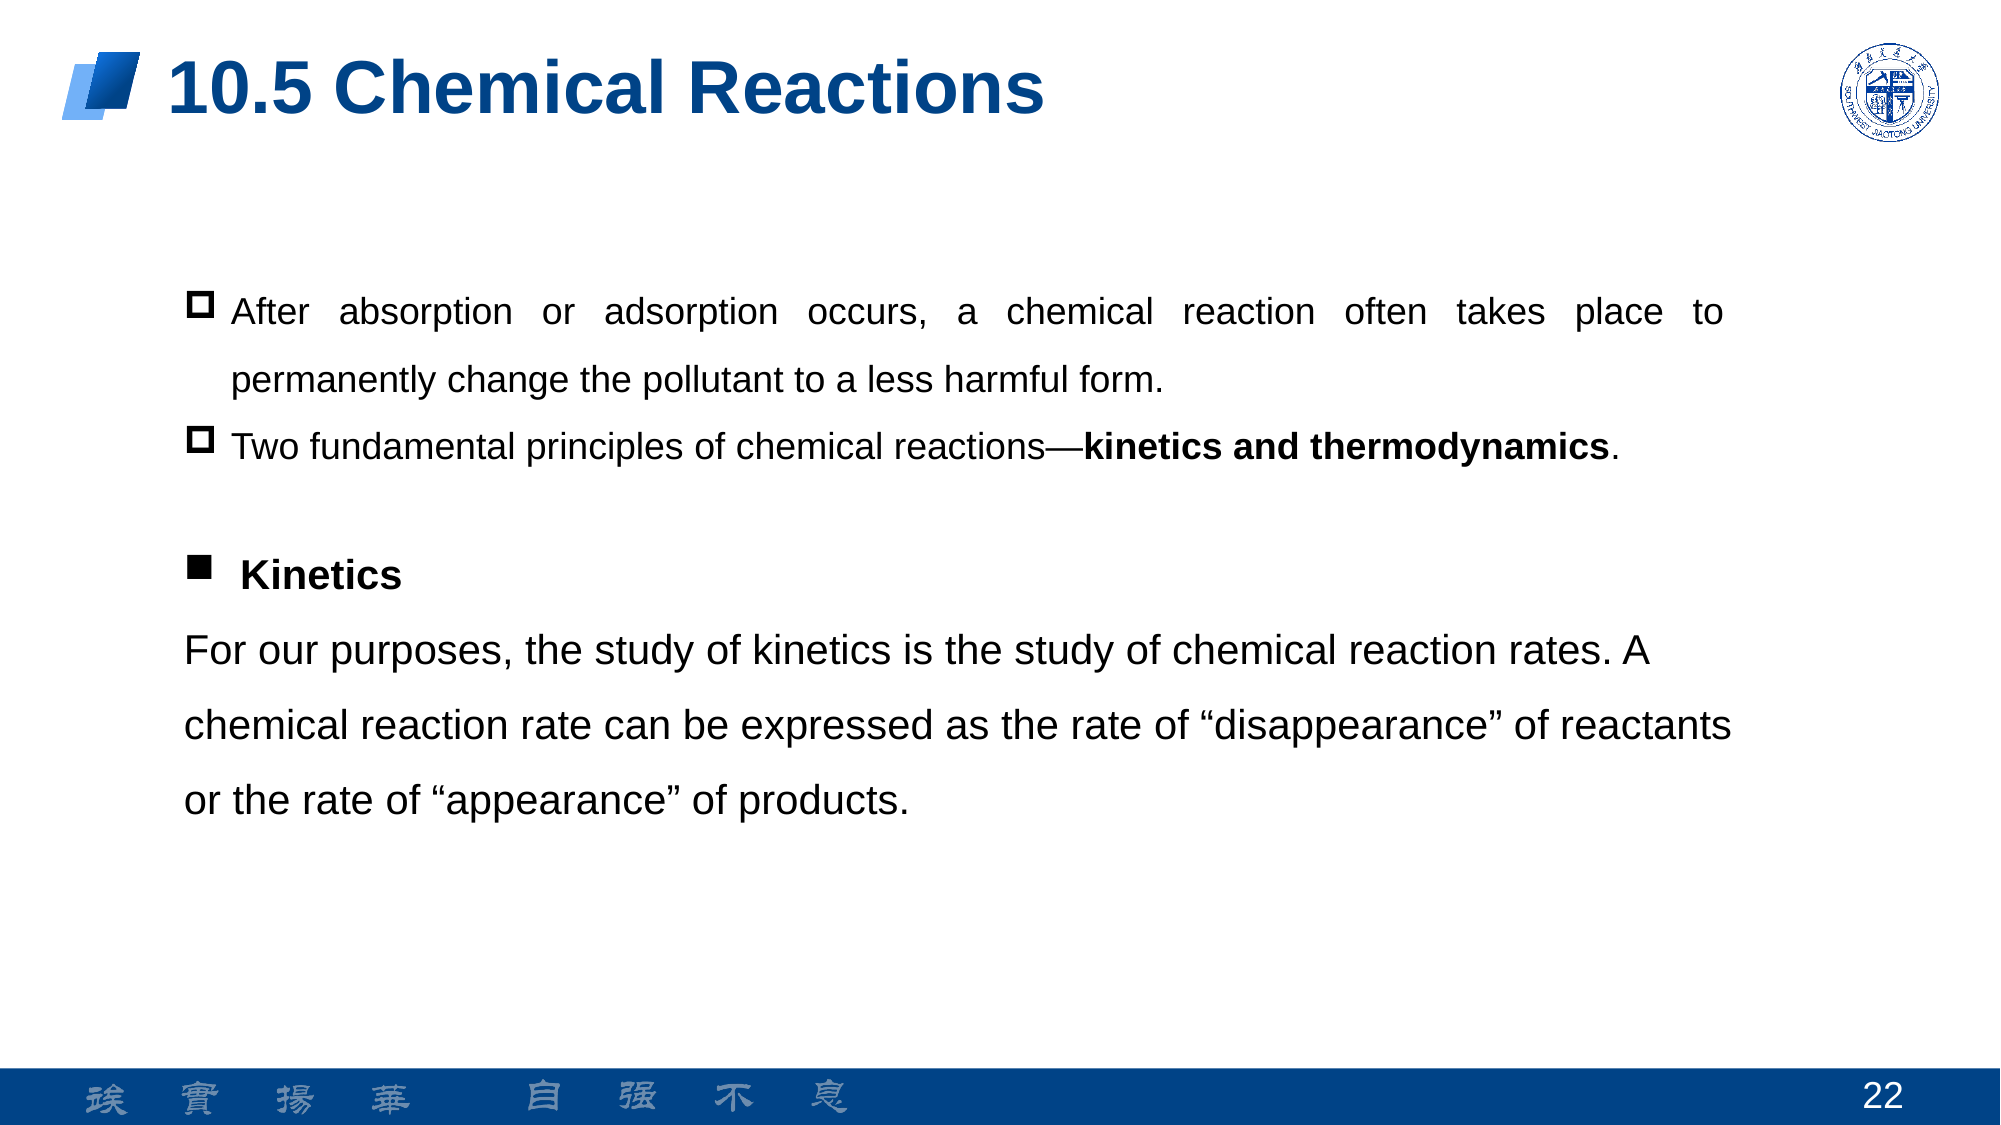

10.5 Chemical Reactions

After absorption or adsorption occurs, a chemical reaction often takes place to permanently change the pollutant to a less harmful form.
Two fundamental principles of chemical reactions—kinetics and thermodynamics.

Kinetics
For our purposes, the study of kinetics is the study of chemical reaction rates. A chemical reaction rate can be expressed as the rate of “disappearance” of reactants or the rate of “appearance” of products.